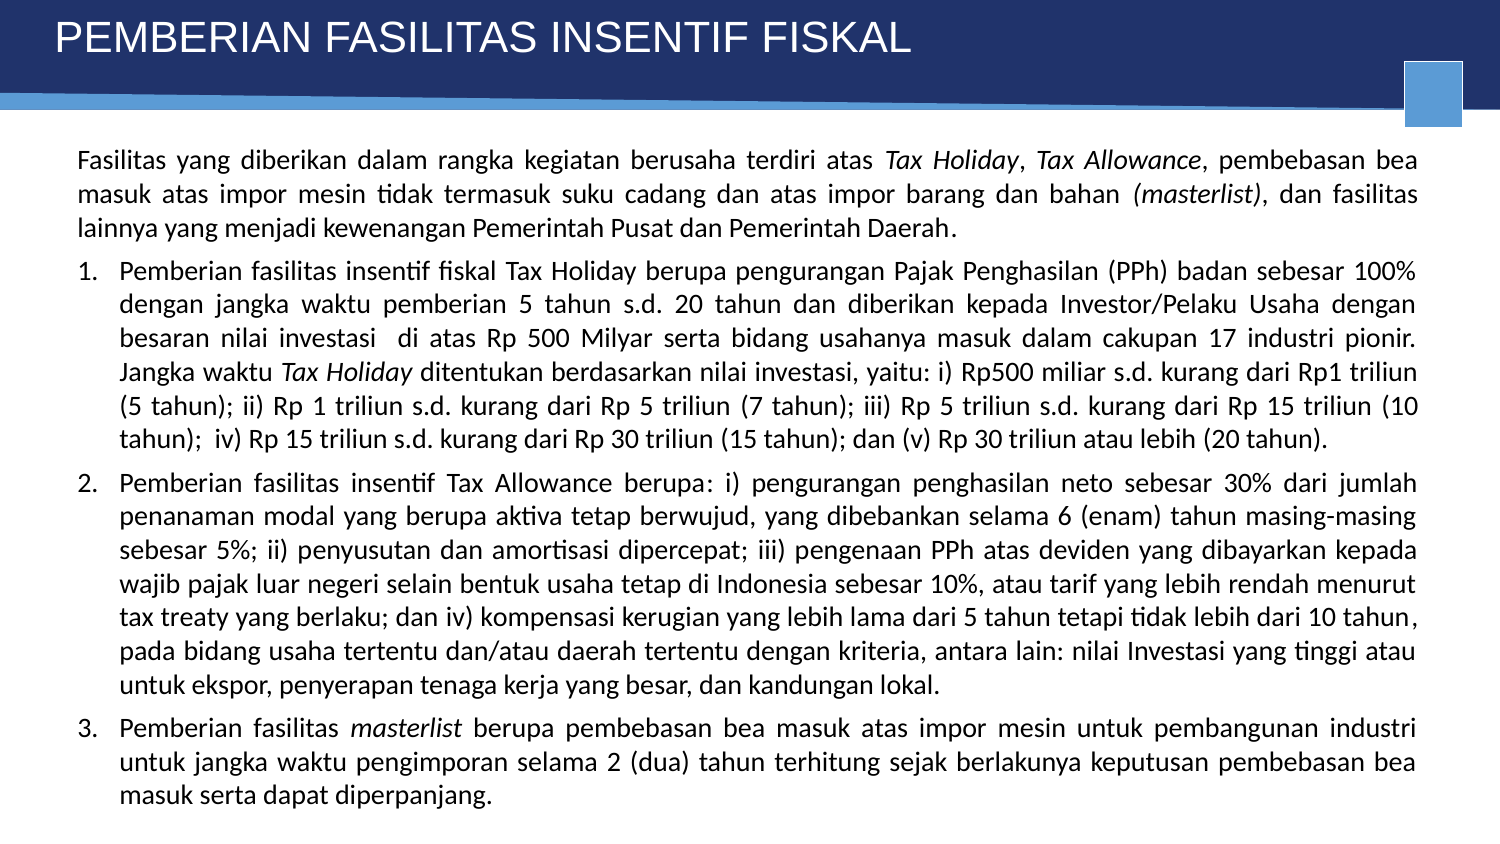

# PEMBERIAN FASILITAS INSENTIF FISKAL
Fasilitas yang diberikan dalam rangka kegiatan berusaha terdiri atas Tax Holiday, Tax Allowance, pembebasan bea masuk atas impor mesin tidak termasuk suku cadang dan atas impor barang dan bahan (masterlist), dan fasilitas lainnya yang menjadi kewenangan Pemerintah Pusat dan Pemerintah Daerah.
Pemberian fasilitas insentif fiskal Tax Holiday berupa pengurangan Pajak Penghasilan (PPh) badan sebesar 100% dengan jangka waktu pemberian 5 tahun s.d. 20 tahun dan diberikan kepada Investor/Pelaku Usaha dengan besaran nilai investasi  di atas Rp 500 Milyar serta bidang usahanya masuk dalam cakupan 17 industri pionir. Jangka waktu Tax Holiday ditentukan berdasarkan nilai investasi, yaitu: i) Rp500 miliar s.d. kurang dari Rp1 triliun (5 tahun); ii) Rp 1 triliun s.d. kurang dari Rp 5 triliun (7 tahun); iii) Rp 5 triliun s.d. kurang dari Rp 15 triliun (10 tahun);  iv) Rp 15 triliun s.d. kurang dari Rp 30 triliun (15 tahun); dan (v) Rp 30 triliun atau lebih (20 tahun).
Pemberian fasilitas insentif Tax Allowance berupa: i) pengurangan penghasilan neto sebesar 30% dari jumlah penanaman modal yang berupa aktiva tetap berwujud, yang dibebankan selama 6 (enam) tahun masing-masing sebesar 5%; ii) penyusutan dan amortisasi dipercepat; iii) pengenaan PPh atas deviden yang dibayarkan kepada wajib pajak luar negeri selain bentuk usaha tetap di Indonesia sebesar 10%, atau tarif yang lebih rendah menurut tax treaty yang berlaku; dan iv) kompensasi kerugian yang lebih lama dari 5 tahun tetapi tidak lebih dari 10 tahun, pada bidang usaha tertentu dan/atau daerah tertentu dengan kriteria, antara lain: nilai Investasi yang tinggi atau untuk ekspor, penyerapan tenaga kerja yang besar, dan kandungan lokal.
Pemberian fasilitas masterlist berupa pembebasan bea masuk atas impor mesin untuk pembangunan industri untuk jangka waktu pengimporan selama 2 (dua) tahun terhitung sejak berlakunya keputusan pembebasan bea masuk serta dapat diperpanjang.